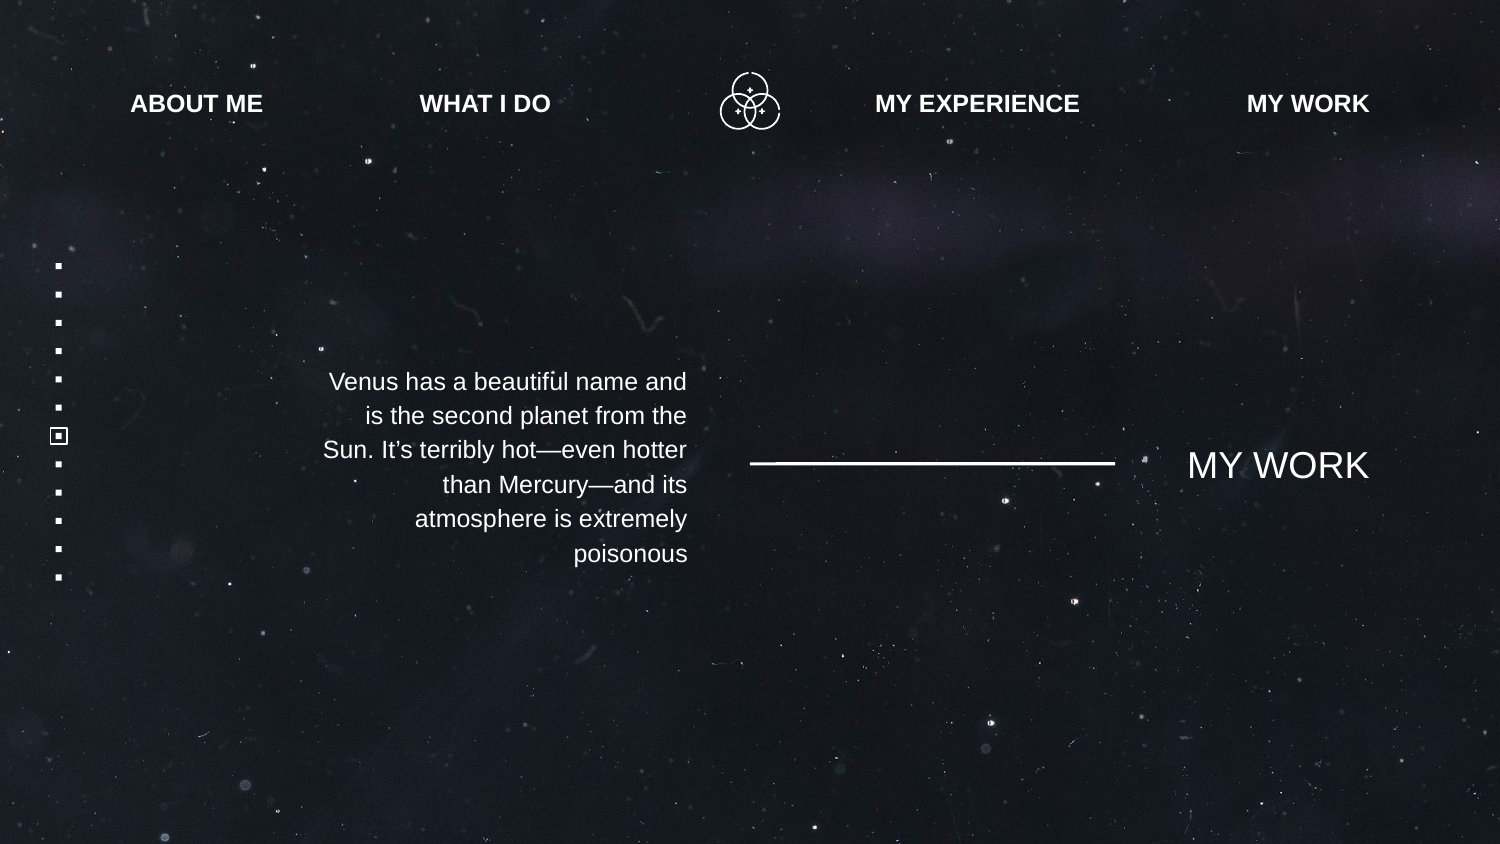

ABOUT ME
WHAT I DO
MY EXPERIENCE
MY WORK

# MY WORK
Venus has a beautiful name and is the second planet from the Sun. It’s terribly hot—even hotter than Mercury—and its atmosphere is extremely poisonous